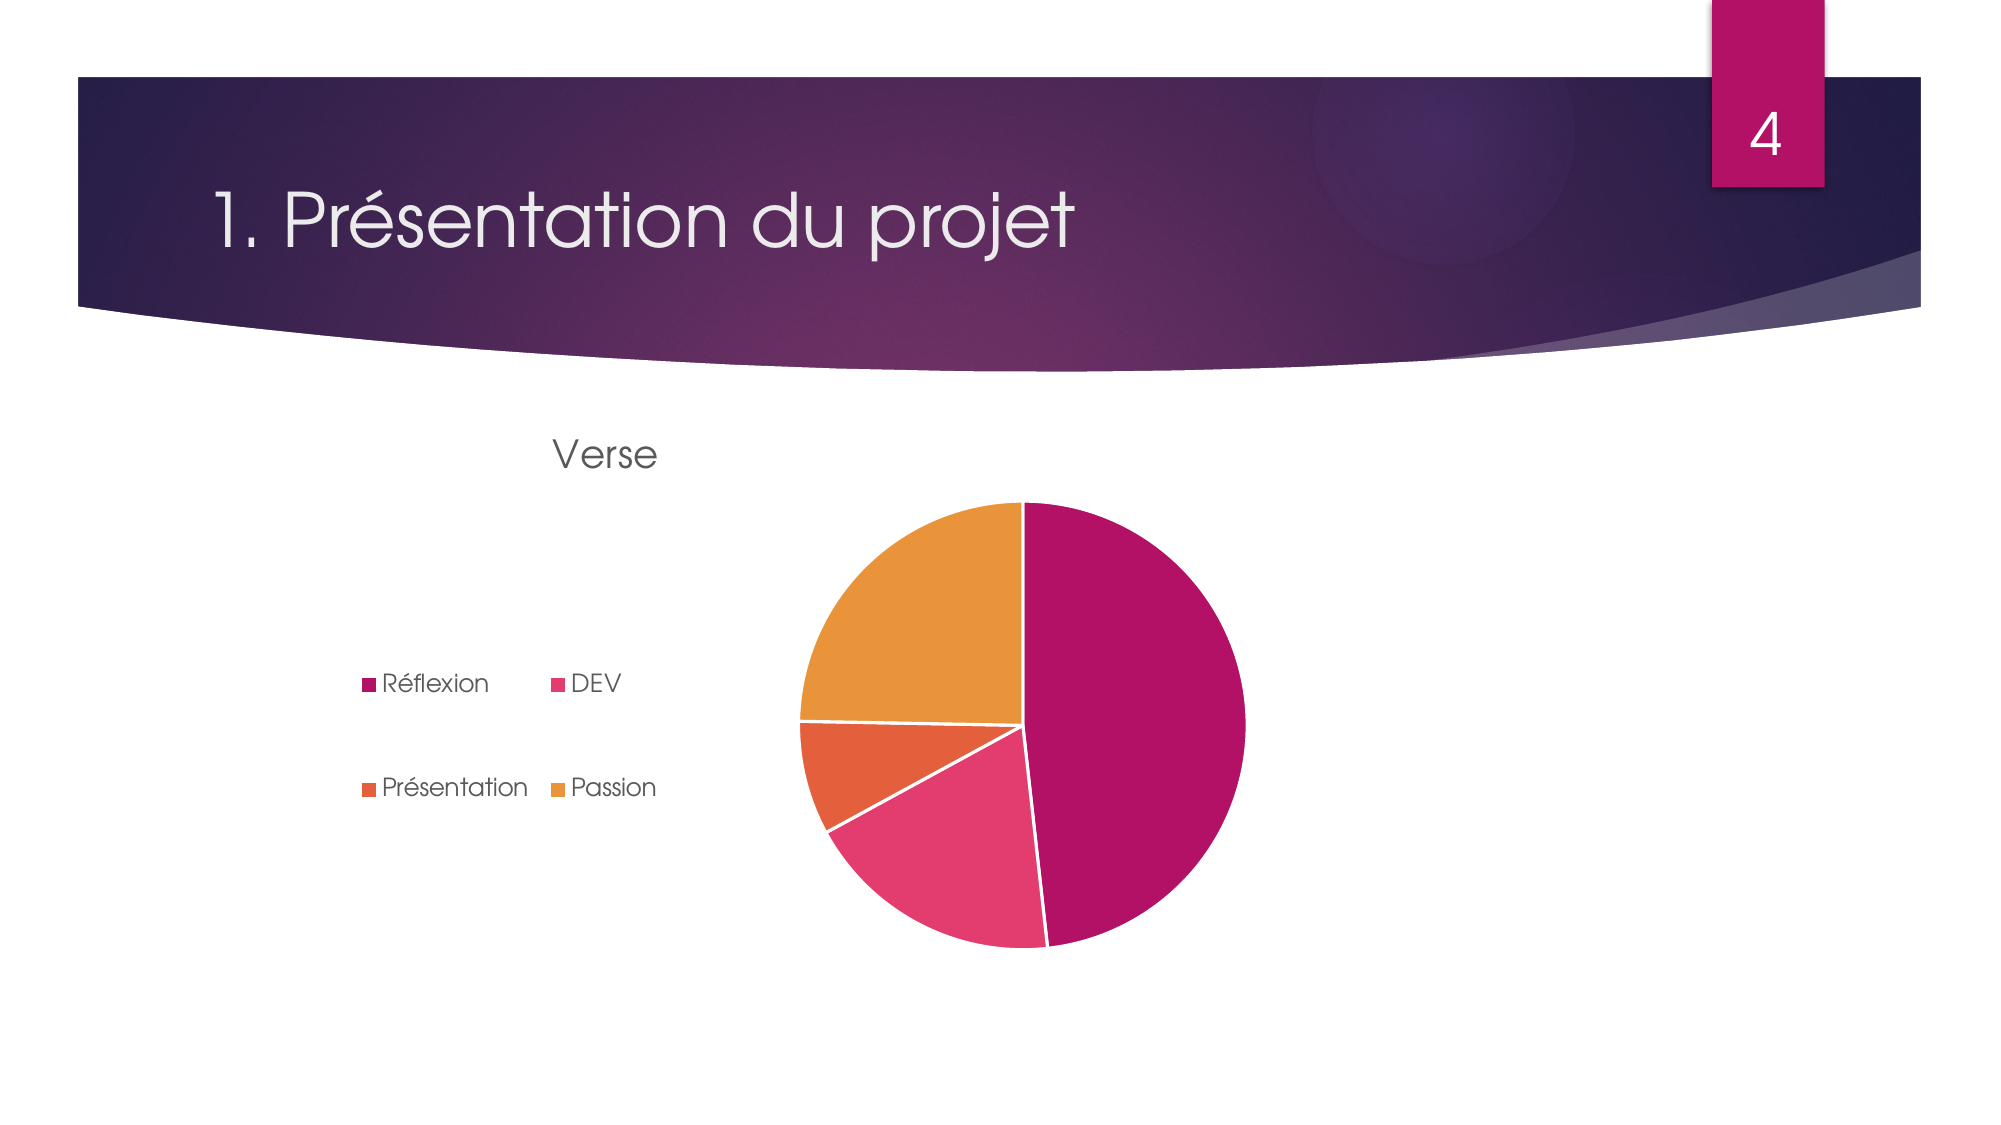

4
# 1. Présentation du projet

### Chart:

| Category | Verse |
|---|---|
| Réflexion | 8.2 |
| DEV | 3.2 |
| Présentation | 1.4 |
| Passion | 4.2 |